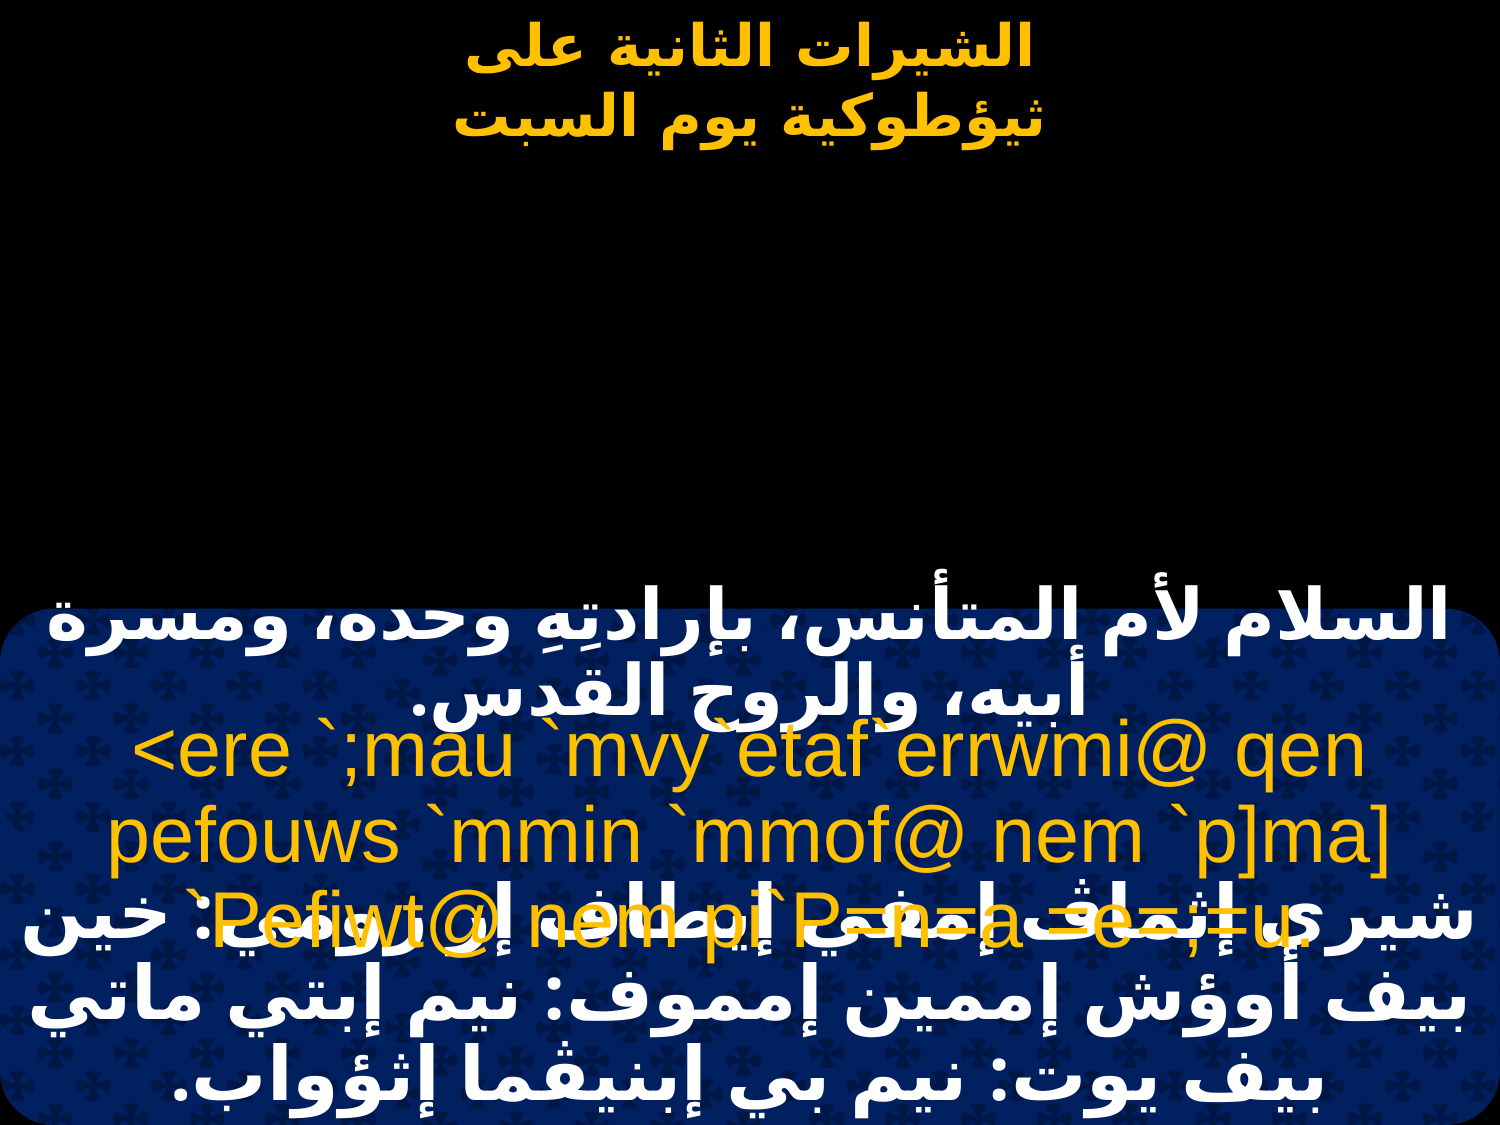

#
السلام لأم المتأنس، بإرادتِهِ وحده، ومسرة أبيه، والروح القدس.
<ere `;mau `mvy`etaf`errwmi@ qen pefouws `mmin `mmof@ nem `p]ma] `Pefiwt@ nem pi`P=n=a =e=;=u.
شيرى إثماڤ إمفي إيطاف إر رومي: خين بيف أوؤش إممين إمموف: نيم إبتي ماتي بيف يوت: نيم بي إبنيڤما إثؤواب.